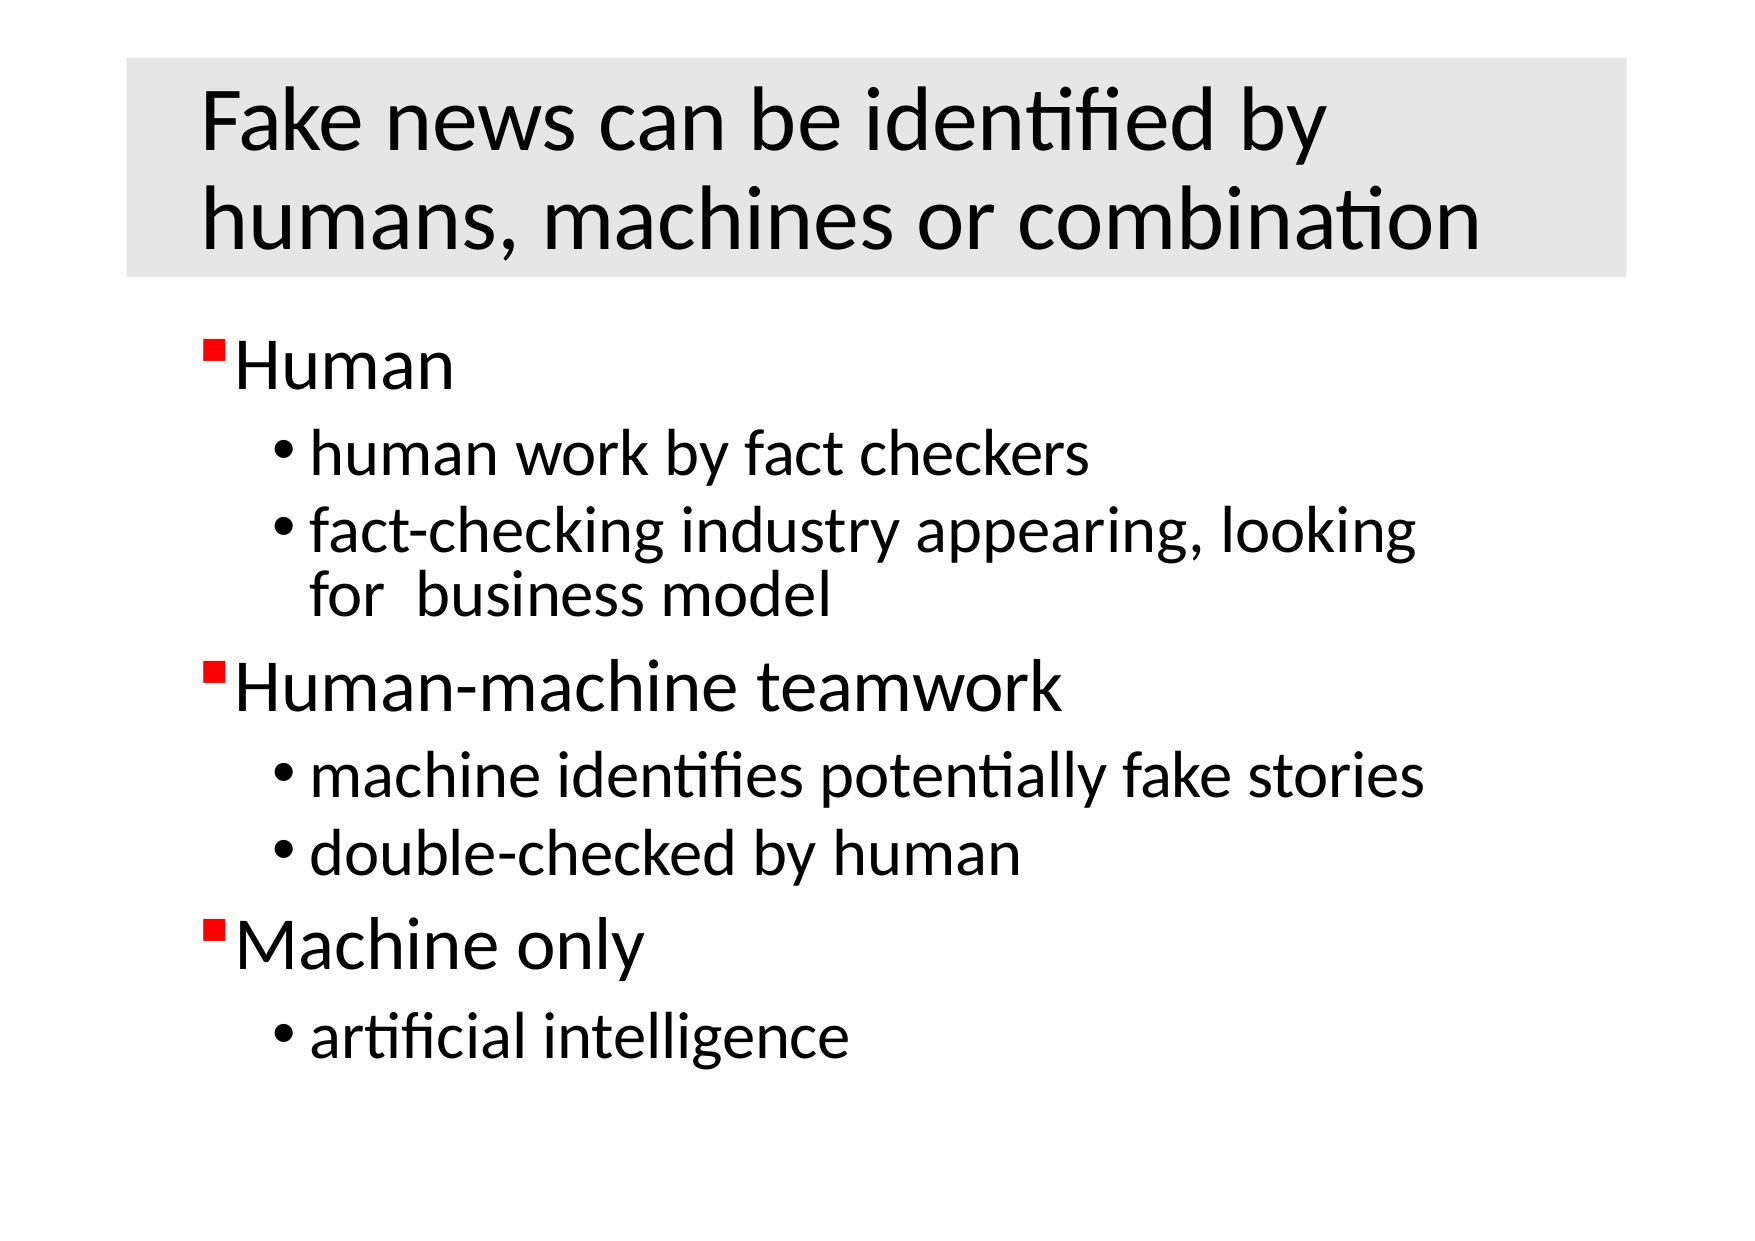

# Fake news can be identified by  humans, machines or combination
Human
human work by fact checkers
fact-checking industry appearing, looking for  business model
Human-machine teamwork
machine identifies potentially fake stories
double-checked by human
Machine only
artificial intelligence